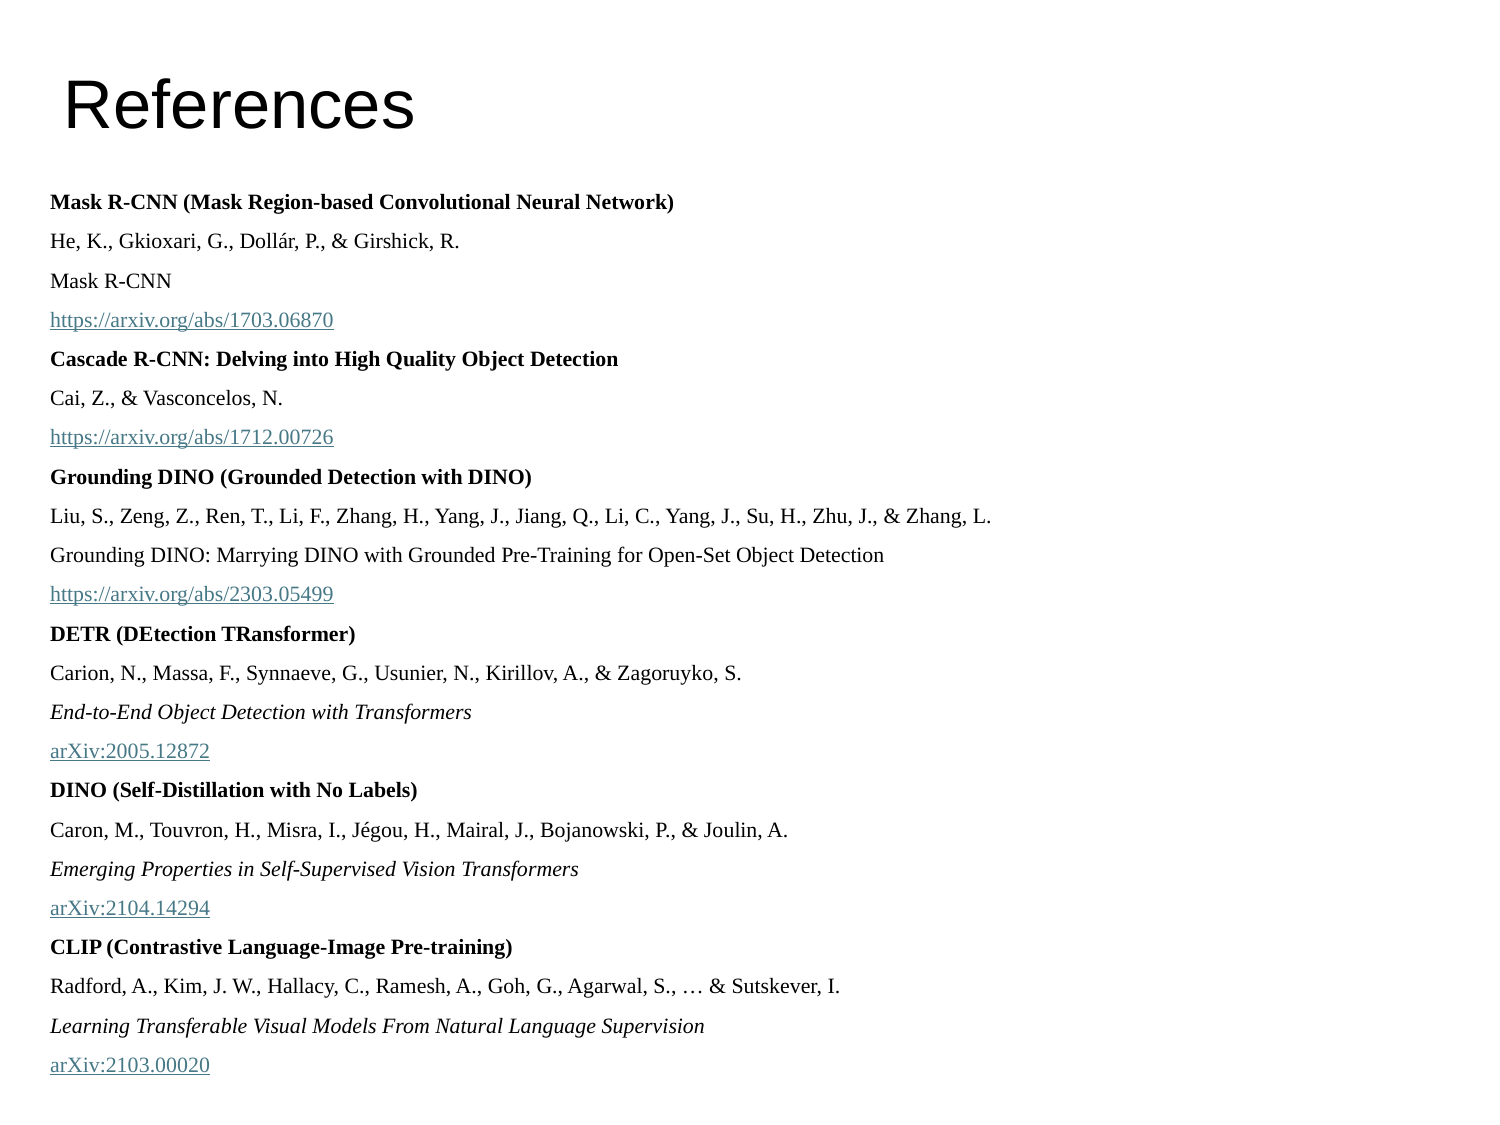

# References

Mask R-CNN (Mask Region-based Convolutional Neural Network)
He, K., Gkioxari, G., Dollár, P., & Girshick, R.
Mask R-CNN
https://arxiv.org/abs/1703.06870
Cascade R-CNN: Delving into High Quality Object Detection
Cai, Z., & Vasconcelos, N.
https://arxiv.org/abs/1712.00726
Grounding DINO (Grounded Detection with DINO)
Liu, S., Zeng, Z., Ren, T., Li, F., Zhang, H., Yang, J., Jiang, Q., Li, C., Yang, J., Su, H., Zhu, J., & Zhang, L.
Grounding DINO: Marrying DINO with Grounded Pre-Training for Open-Set Object Detection
https://arxiv.org/abs/2303.05499
DETR (DEtection TRansformer)
Carion, N., Massa, F., Synnaeve, G., Usunier, N., Kirillov, A., & Zagoruyko, S.
End-to-End Object Detection with Transformers
arXiv:2005.12872
DINO (Self-Distillation with No Labels)
Caron, M., Touvron, H., Misra, I., Jégou, H., Mairal, J., Bojanowski, P., & Joulin, A.
Emerging Properties in Self-Supervised Vision Transformers
arXiv:2104.14294
CLIP (Contrastive Language-Image Pre-training)
Radford, A., Kim, J. W., Hallacy, C., Ramesh, A., Goh, G., Agarwal, S., … & Sutskever, I.
Learning Transferable Visual Models From Natural Language Supervision
arXiv:2103.00020